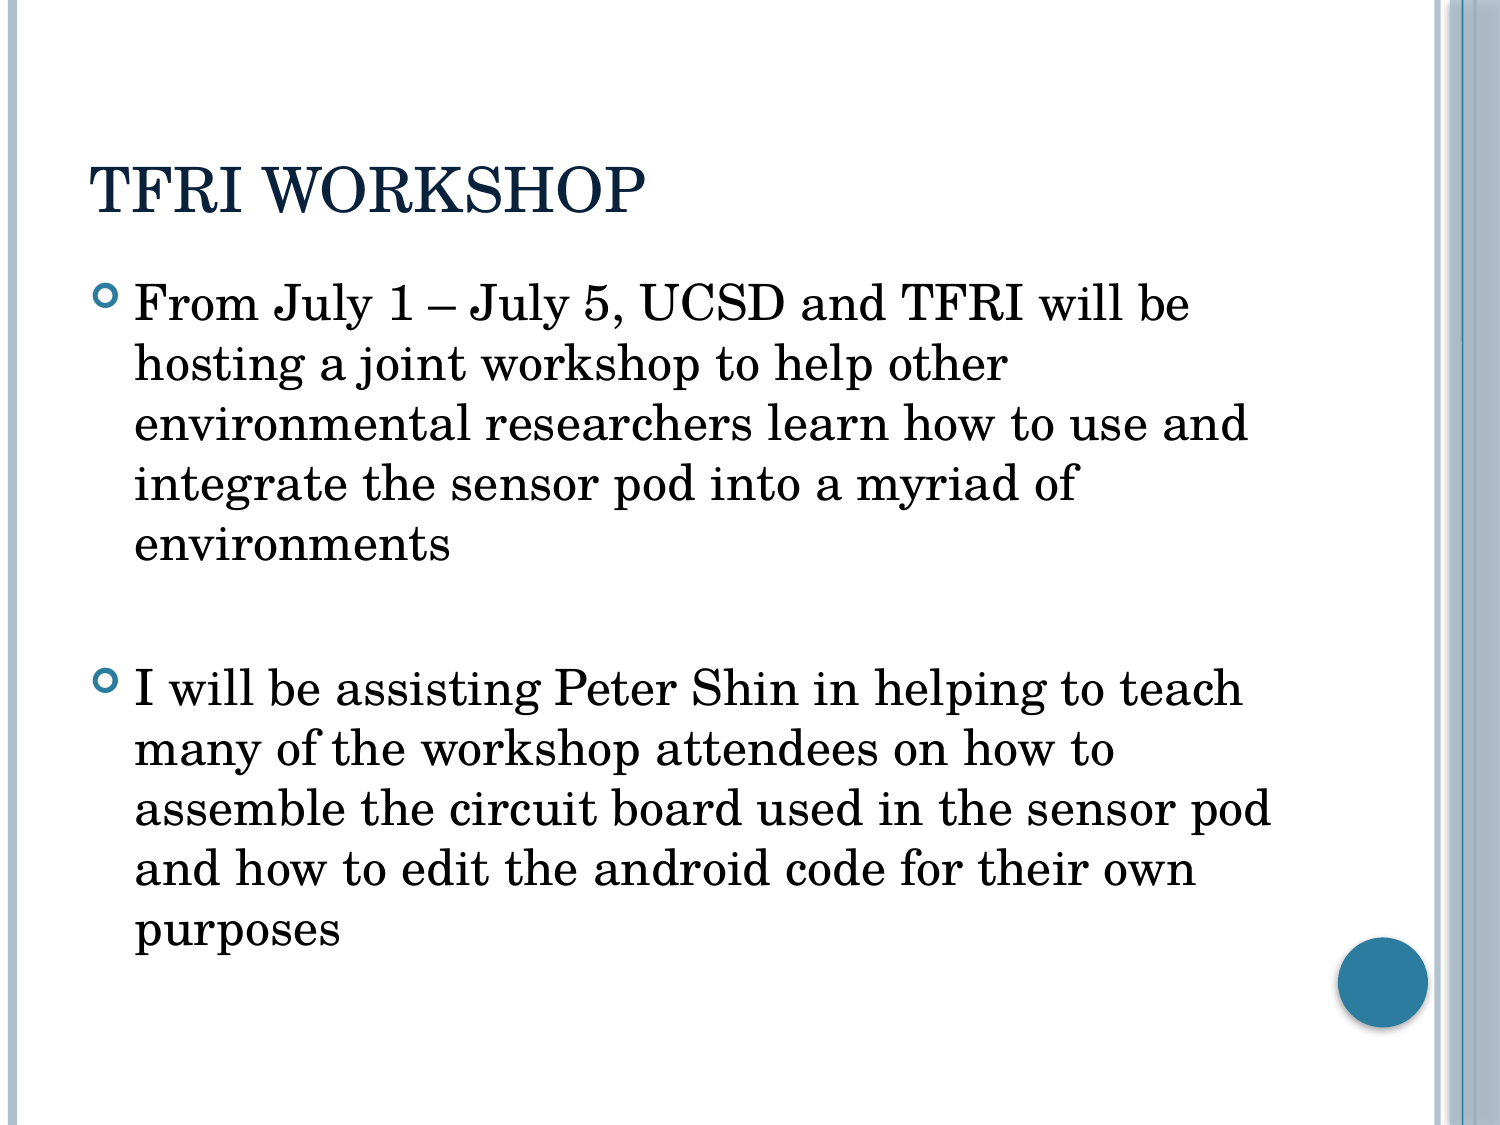

# TFRI Workshop
From July 1 – July 5, UCSD and TFRI will be hosting a joint workshop to help other environmental researchers learn how to use and integrate the sensor pod into a myriad of environments

I will be assisting Peter Shin in helping to teach many of the workshop attendees on how to assemble the circuit board used in the sensor pod and how to edit the android code for their own purposes